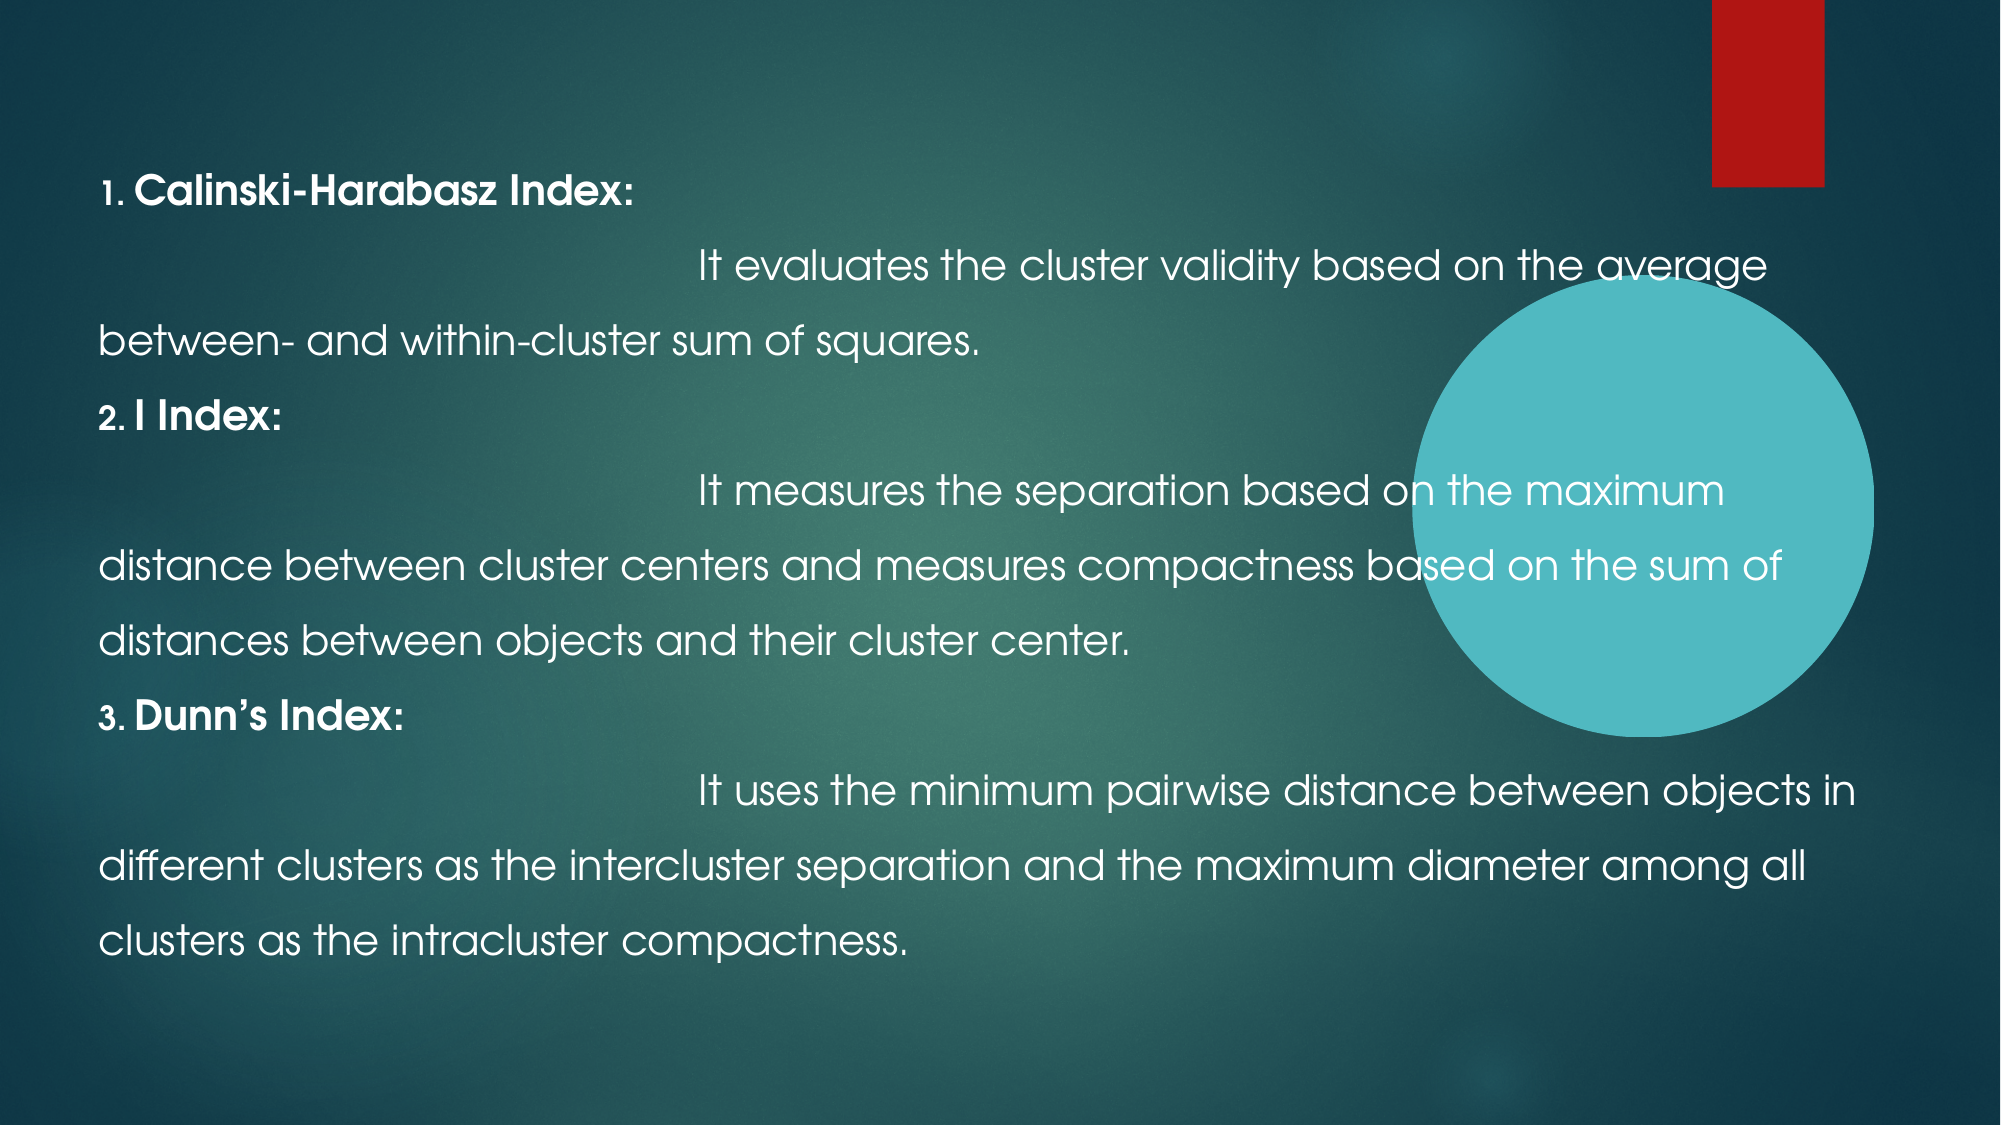

Calinski-Harabasz Index:
				It evaluates the cluster validity based on the average between- and within-cluster sum of squares.
I Index:
				It measures the separation based on the maximum distance between cluster centers and measures compactness based on the sum of distances between objects and their cluster center.
Dunn’s Index:
				It uses the minimum pairwise distance between objects in different clusters as the intercluster separation and the maximum diameter among all clusters as the intracluster compactness.